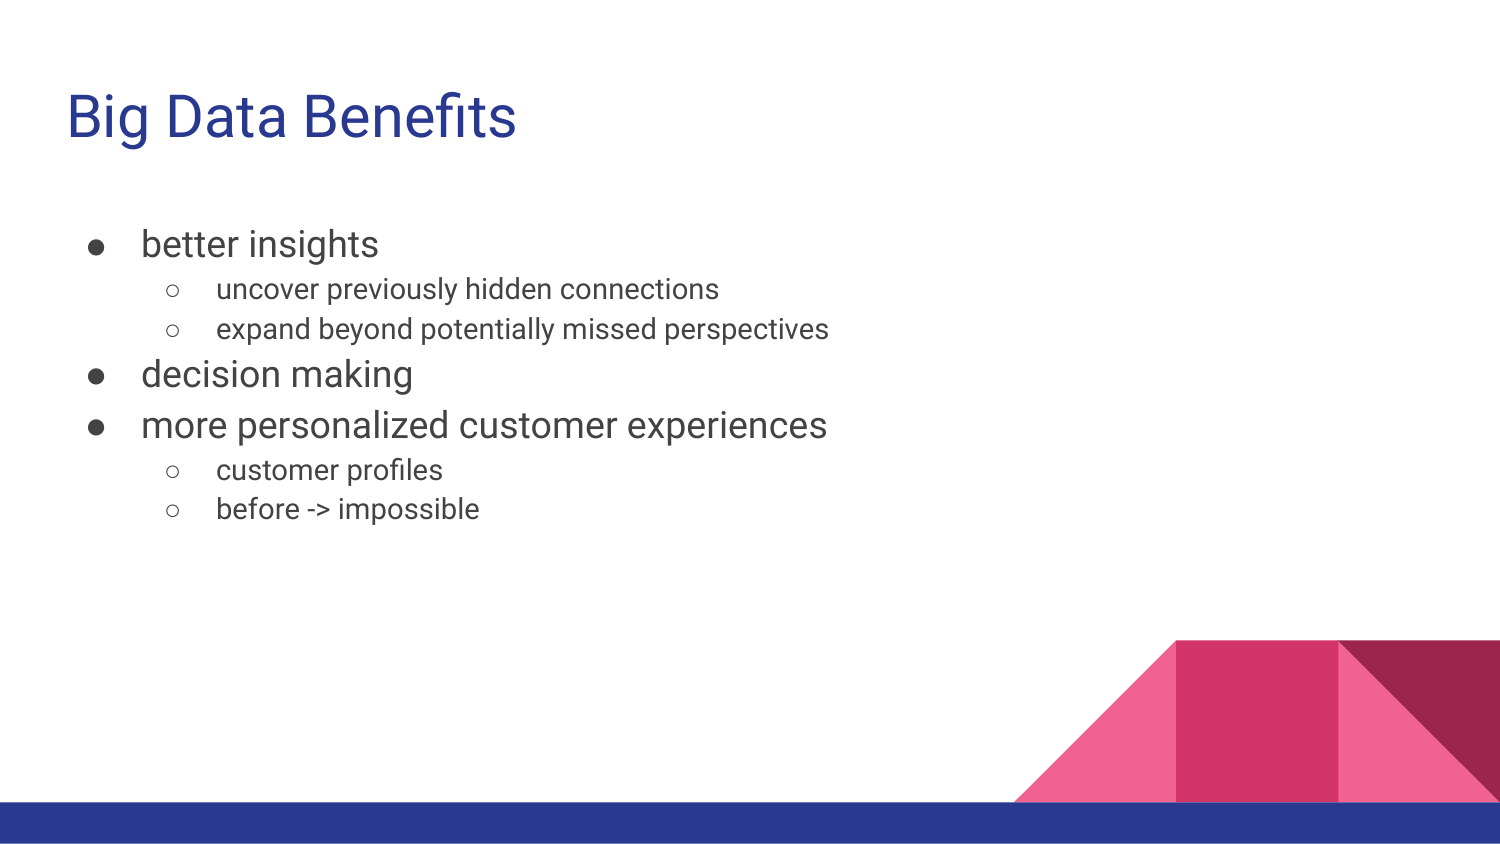

# Big Data Benefits
better insights
uncover previously hidden connections
expand beyond potentially missed perspectives
decision making
more personalized customer experiences
customer profiles
before -> impossible